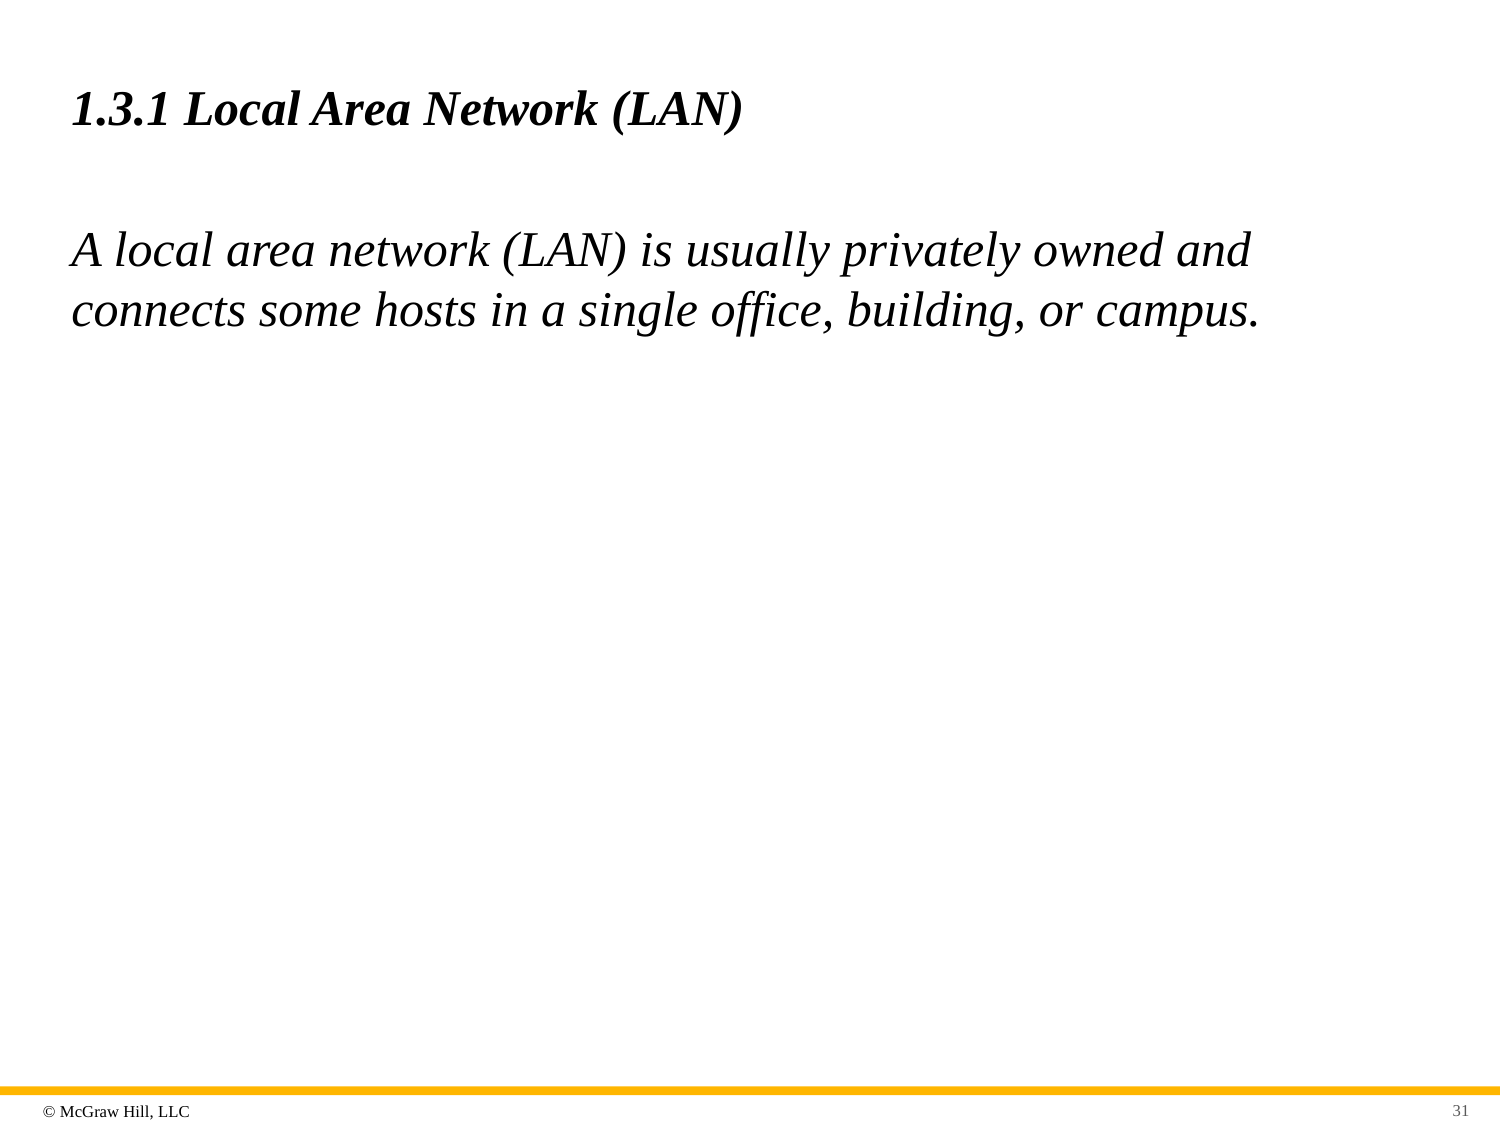

# 1.3.1 Local Area Network (LAN)
A local area network (LAN) is usually privately owned and connects some hosts in a single office, building, or campus.
31